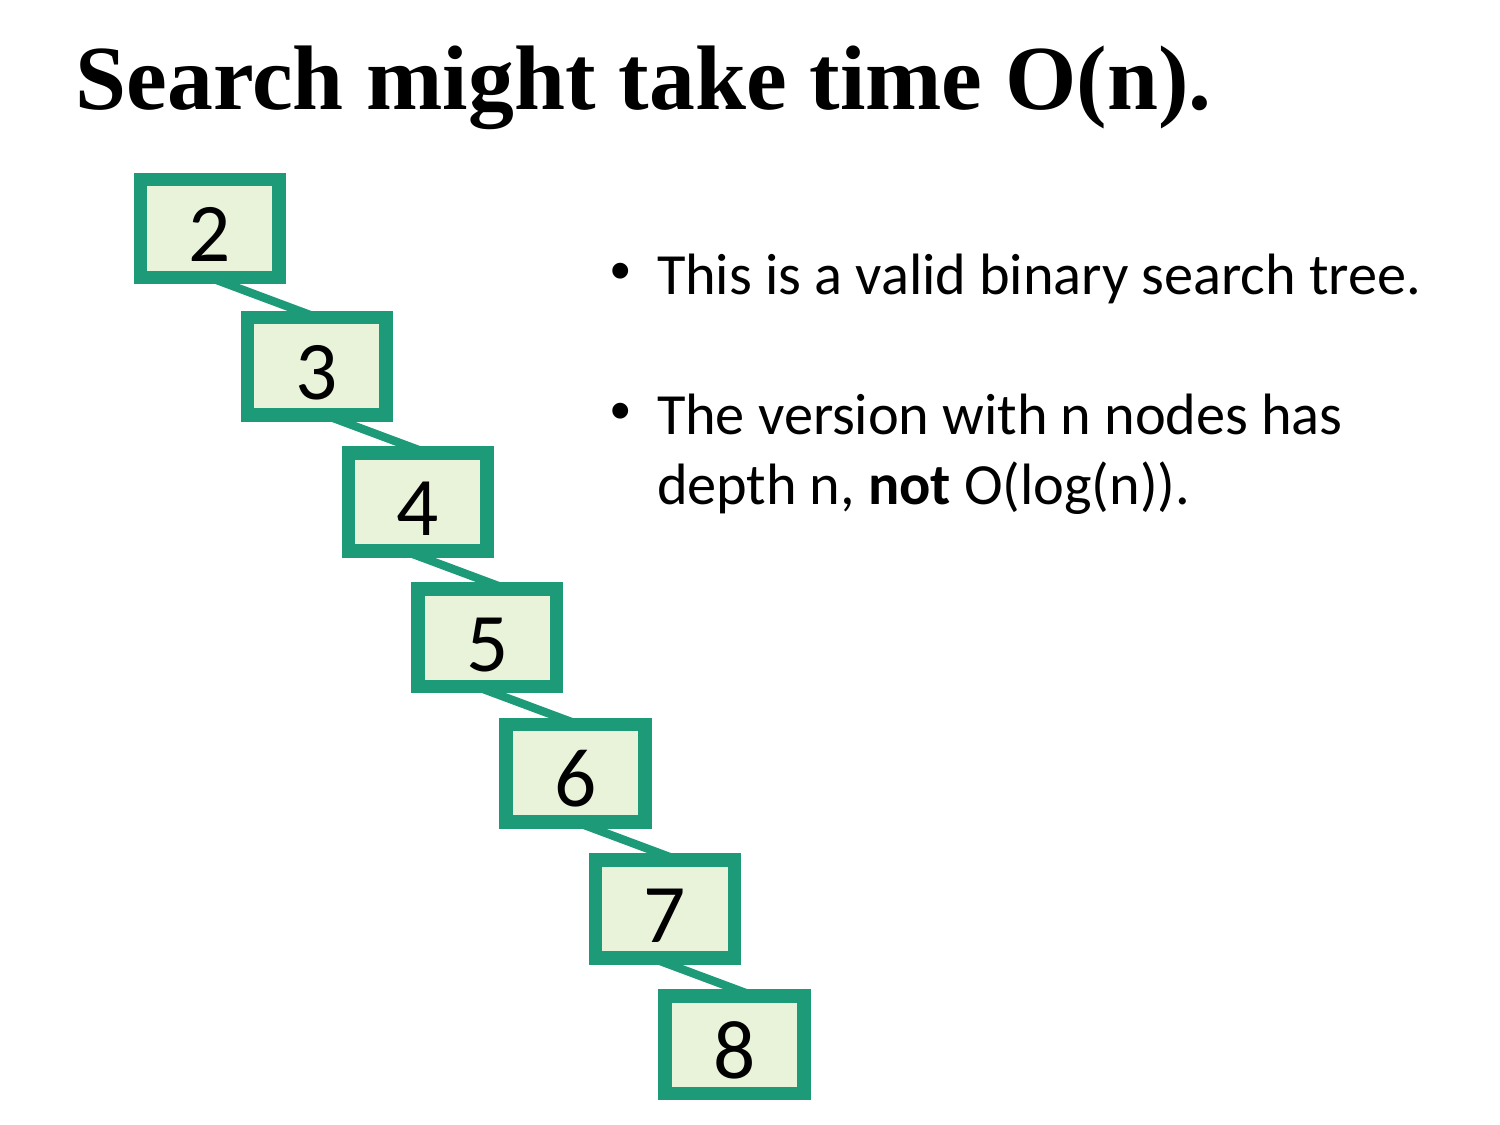

# Search might take time O(n).
2
3
4
5
6
7
8
This is a valid binary search tree.

The version with n nodes has depth n, not O(log(n)).